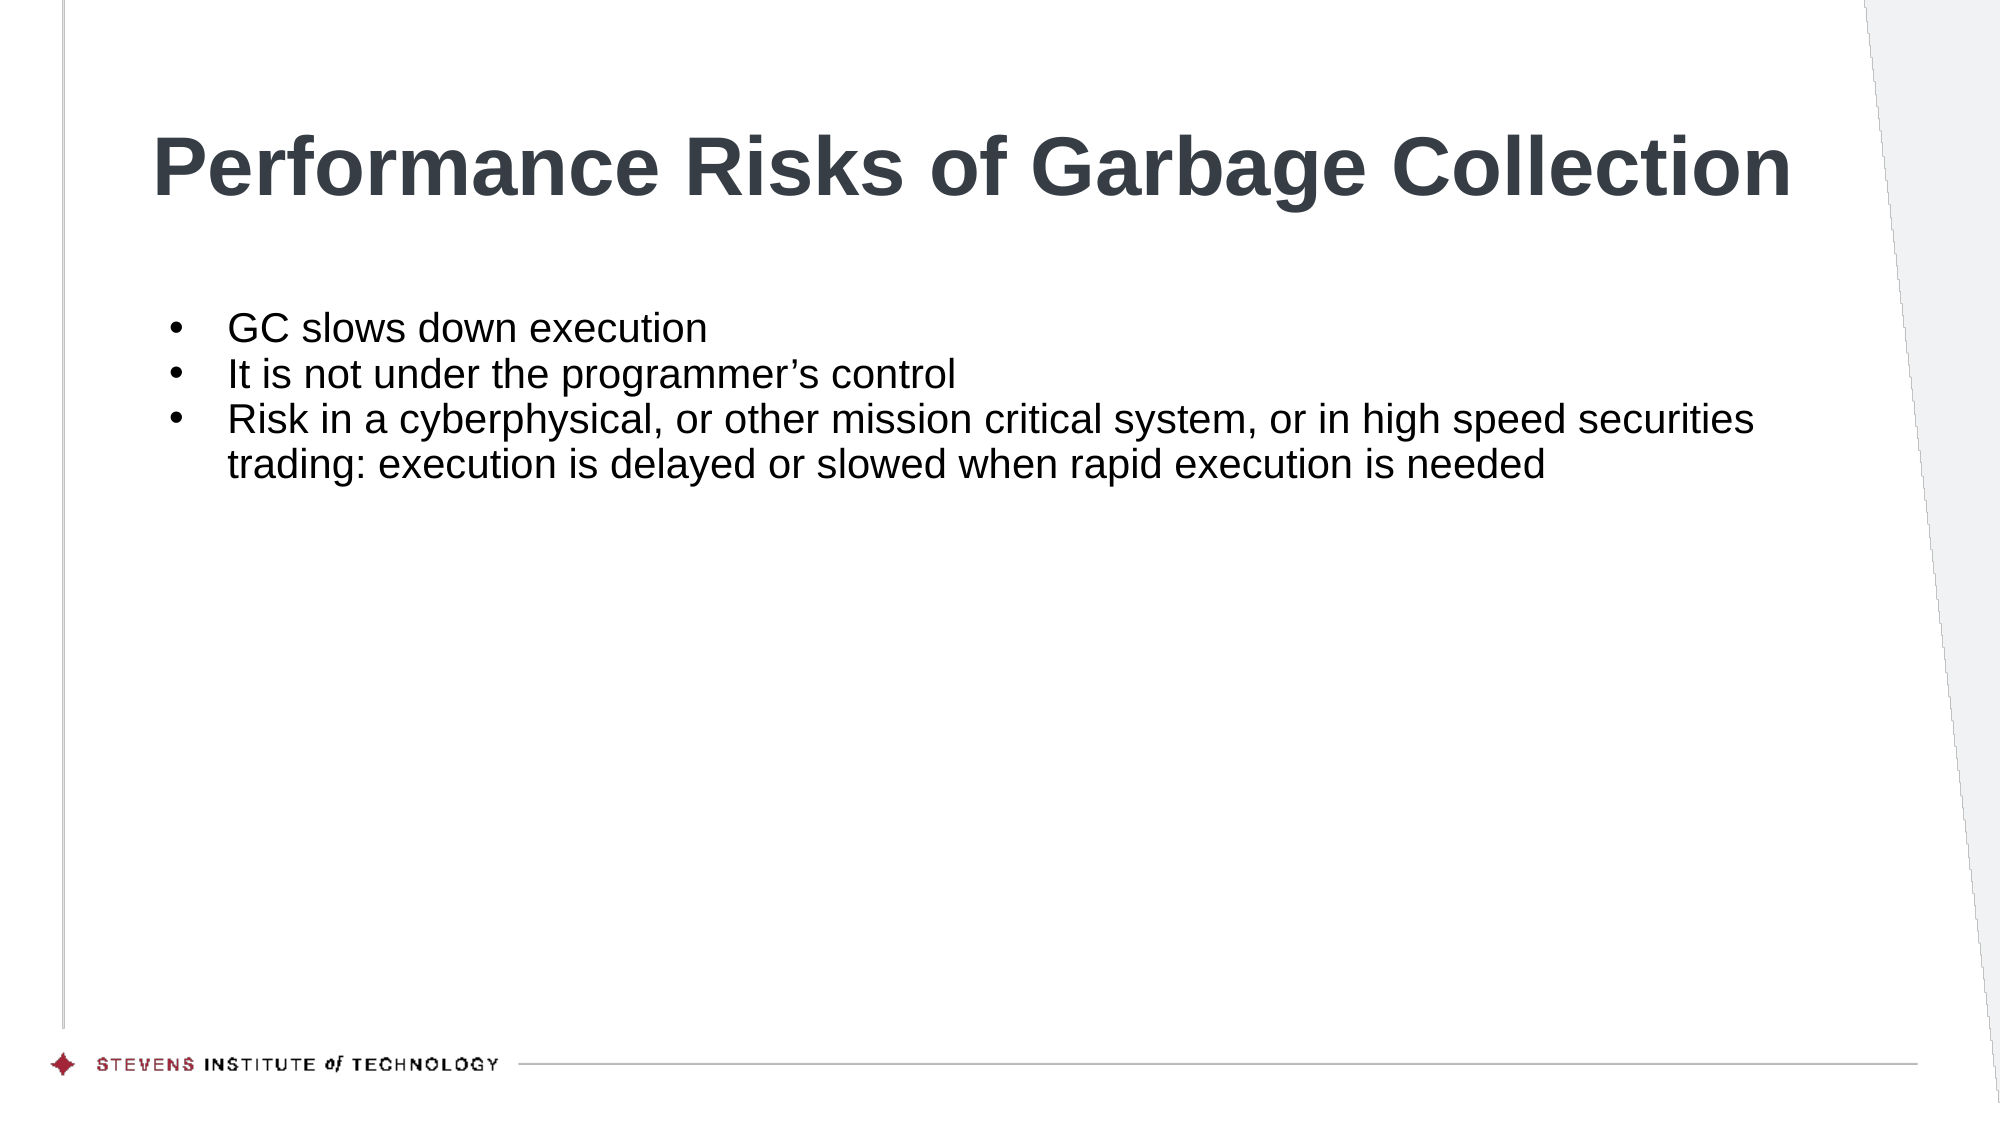

# Performance Risks of Garbage Collection
GC slows down execution
It is not under the programmer’s control
Risk in a cyberphysical, or other mission critical system, or in high speed securities trading: execution is delayed or slowed when rapid execution is needed